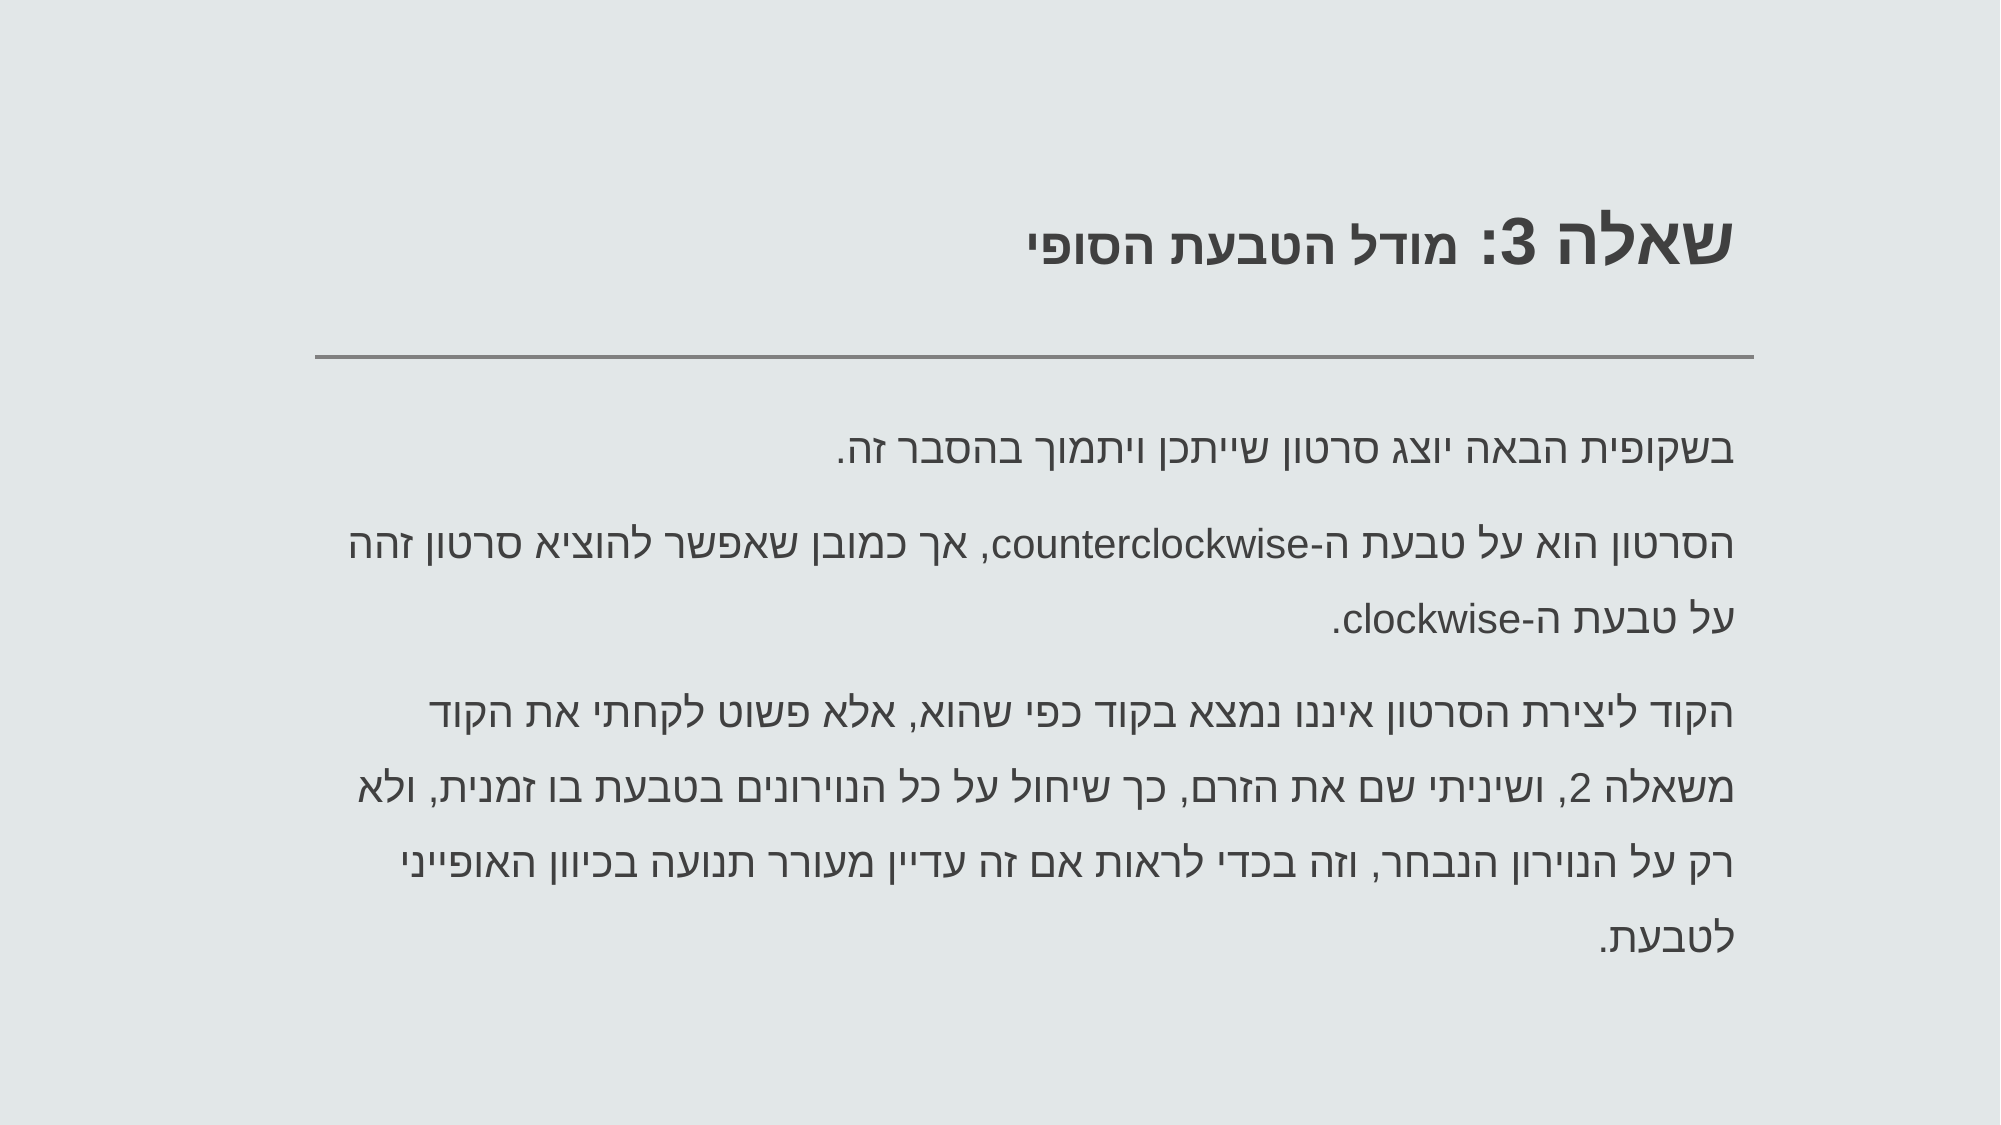

# שאלה 3: מודל הטבעת הסופי
בשקופית הבאה יוצג סרטון שייתכן ויתמוך בהסבר זה.
הסרטון הוא על טבעת ה-counterclockwise, אך כמובן שאפשר להוציא סרטון זהה על טבעת ה-clockwise.
הקוד ליצירת הסרטון איננו נמצא בקוד כפי שהוא, אלא פשוט לקחתי את הקוד משאלה 2, ושיניתי שם את הזרם, כך שיחול על כל הנוירונים בטבעת בו זמנית, ולא רק על הנוירון הנבחר, וזה בכדי לראות אם זה עדיין מעורר תנועה בכיוון האופייני לטבעת.